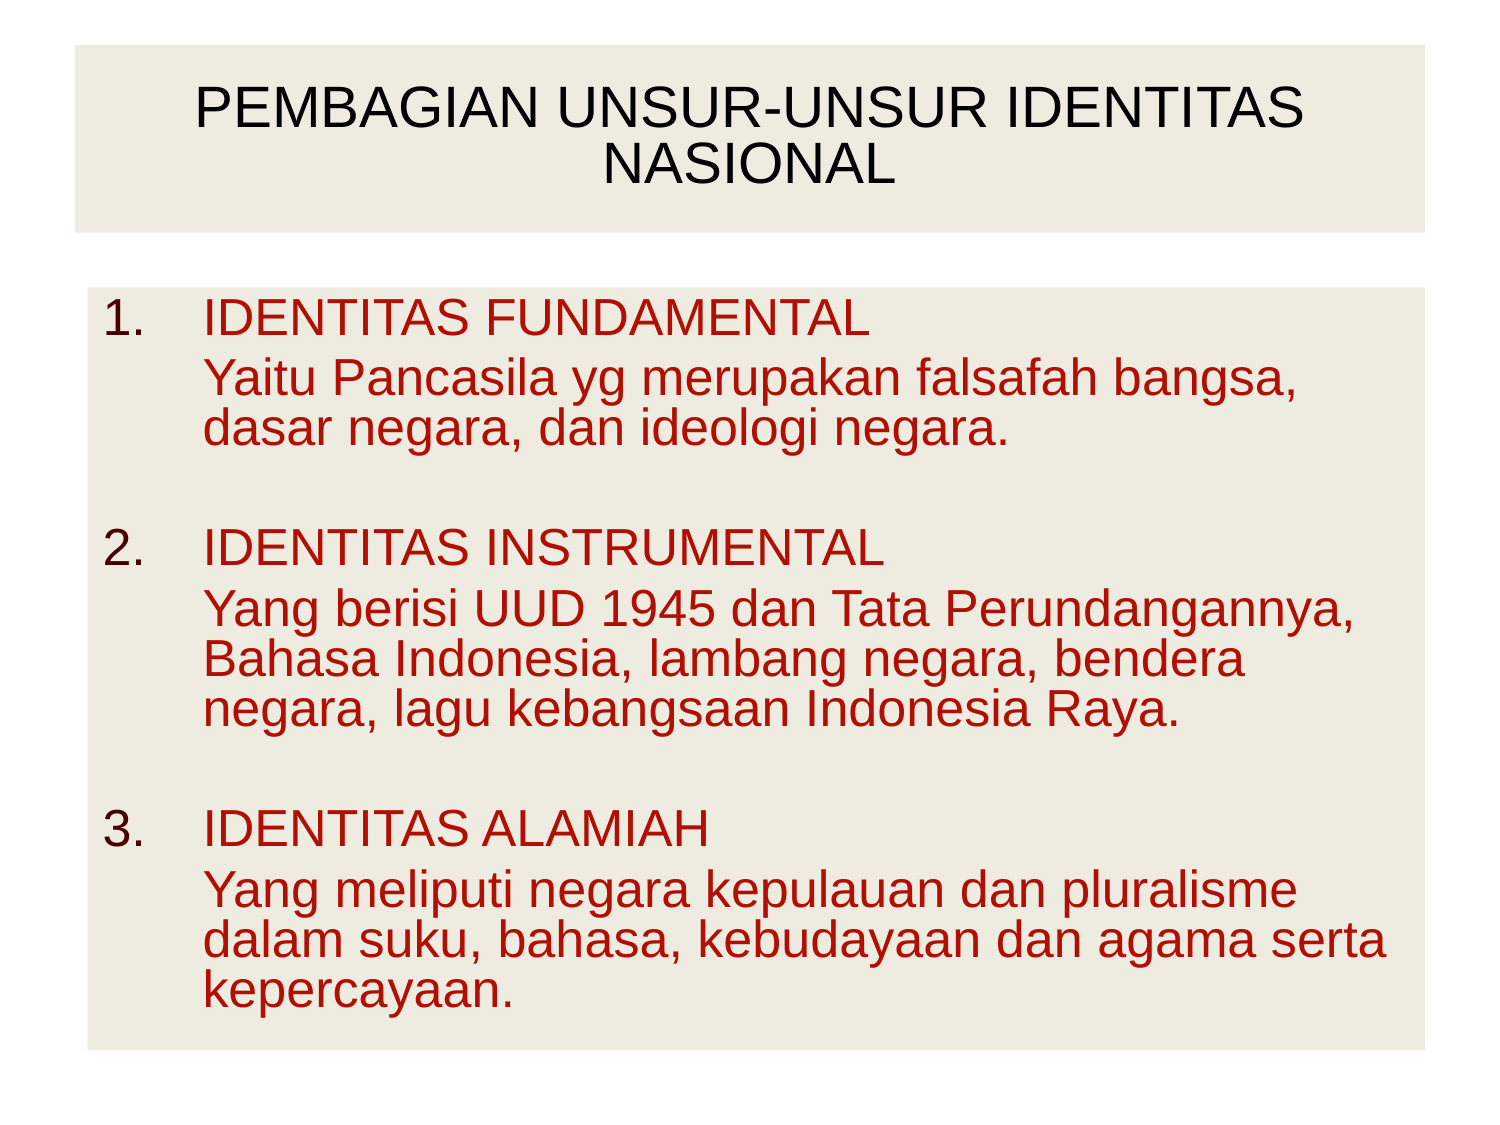

# PEMBAGIAN UNSUR-UNSUR IDENTITAS NASIONAL

IDENTITAS FUNDAMENTAL
	Yaitu Pancasila yg merupakan falsafah bangsa, dasar negara, dan ideologi negara.

IDENTITAS INSTRUMENTAL
	Yang berisi UUD 1945 dan Tata Perundangannya, Bahasa Indonesia, lambang negara, bendera negara, lagu kebangsaan Indonesia Raya.

IDENTITAS ALAMIAH
	Yang meliputi negara kepulauan dan pluralisme dalam suku, bahasa, kebudayaan dan agama serta kepercayaan.